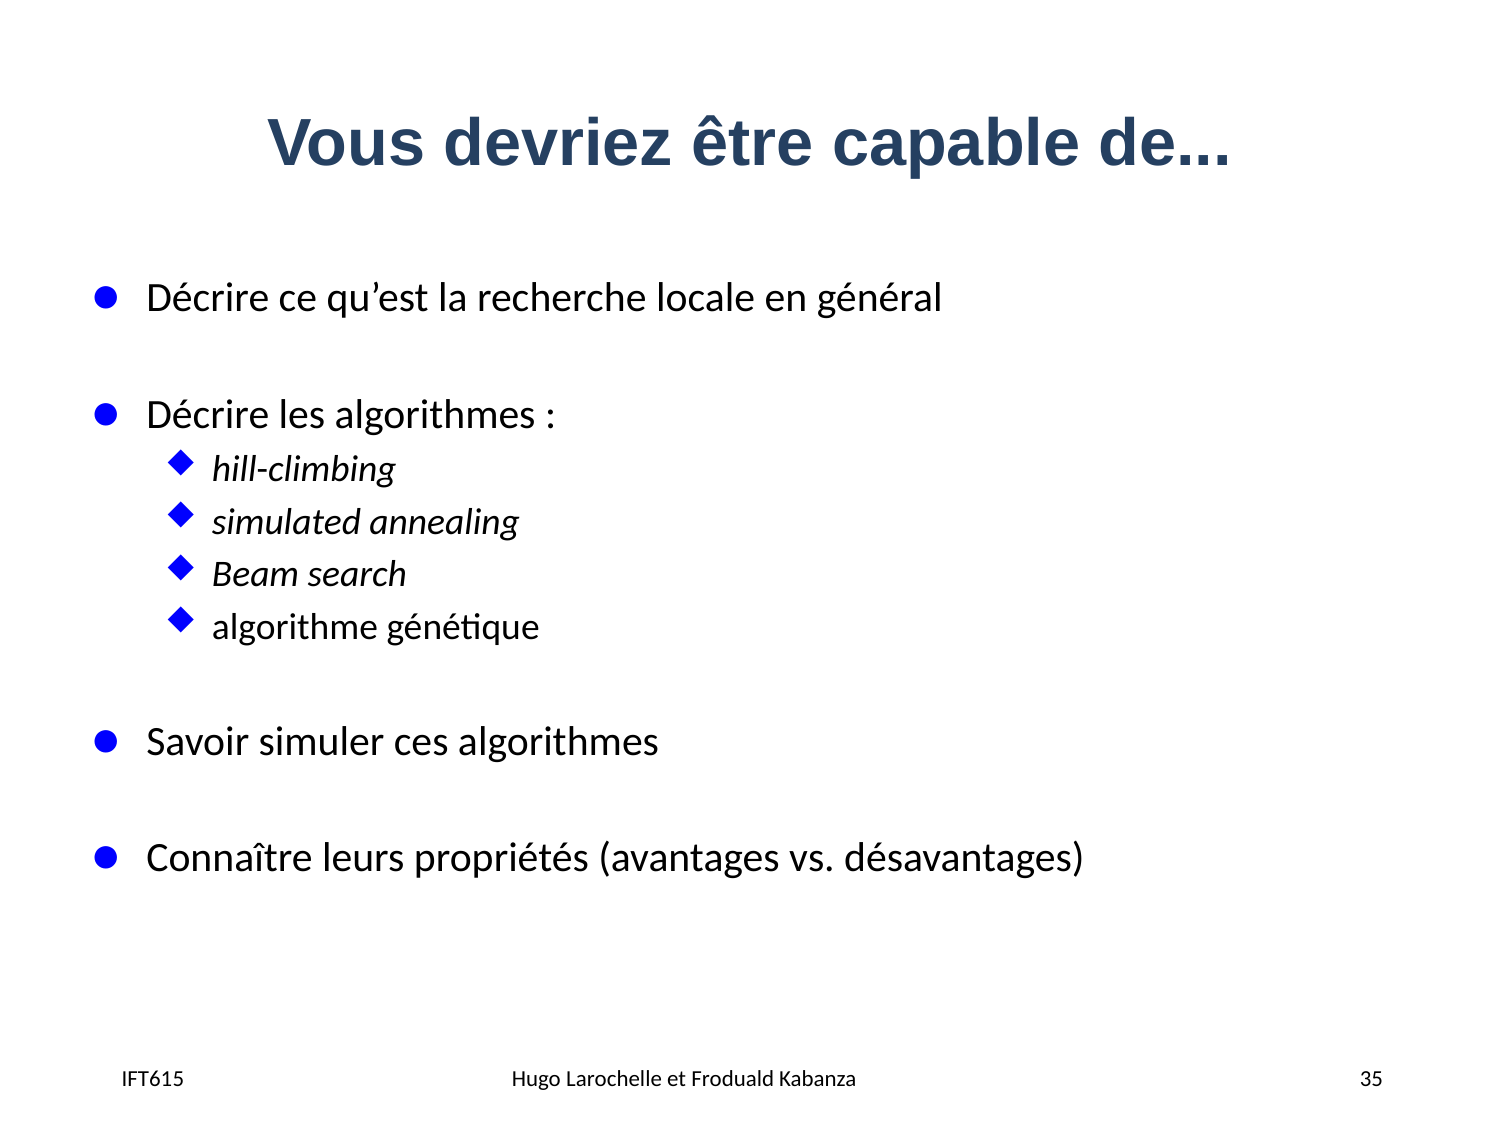

# Vous devriez être capable de...
Décrire ce qu’est la recherche locale en général

Décrire les algorithmes :
hill-climbing
simulated annealing
Beam search
algorithme génétique

Savoir simuler ces algorithmes

Connaître leurs propriétés (avantages vs. désavantages)

IFT615
Hugo Larochelle et Froduald Kabanza
35